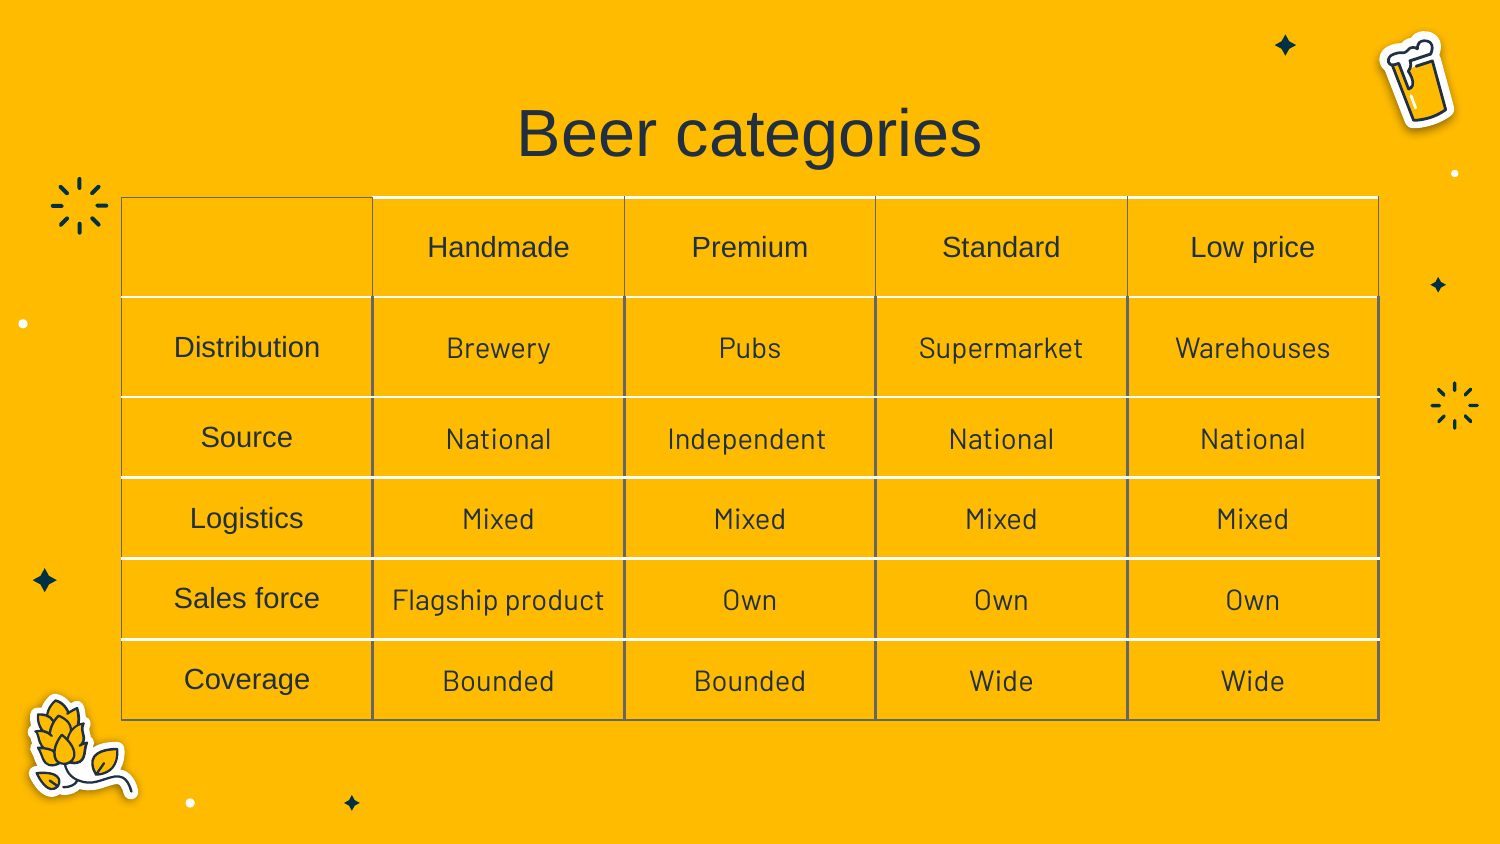

# Beer categories
|  | Handmade | Premium | Standard | Low price |
| --- | --- | --- | --- | --- |
| Distribution | Brewery | Pubs | Supermarket | Warehouses |
| Source | National | Independent | National | National |
| Logistics | Mixed | Mixed | Mixed | Mixed |
| Sales force | Flagship product | Own | Own | Own |
| Coverage | Bounded | Bounded | Wide | Wide |